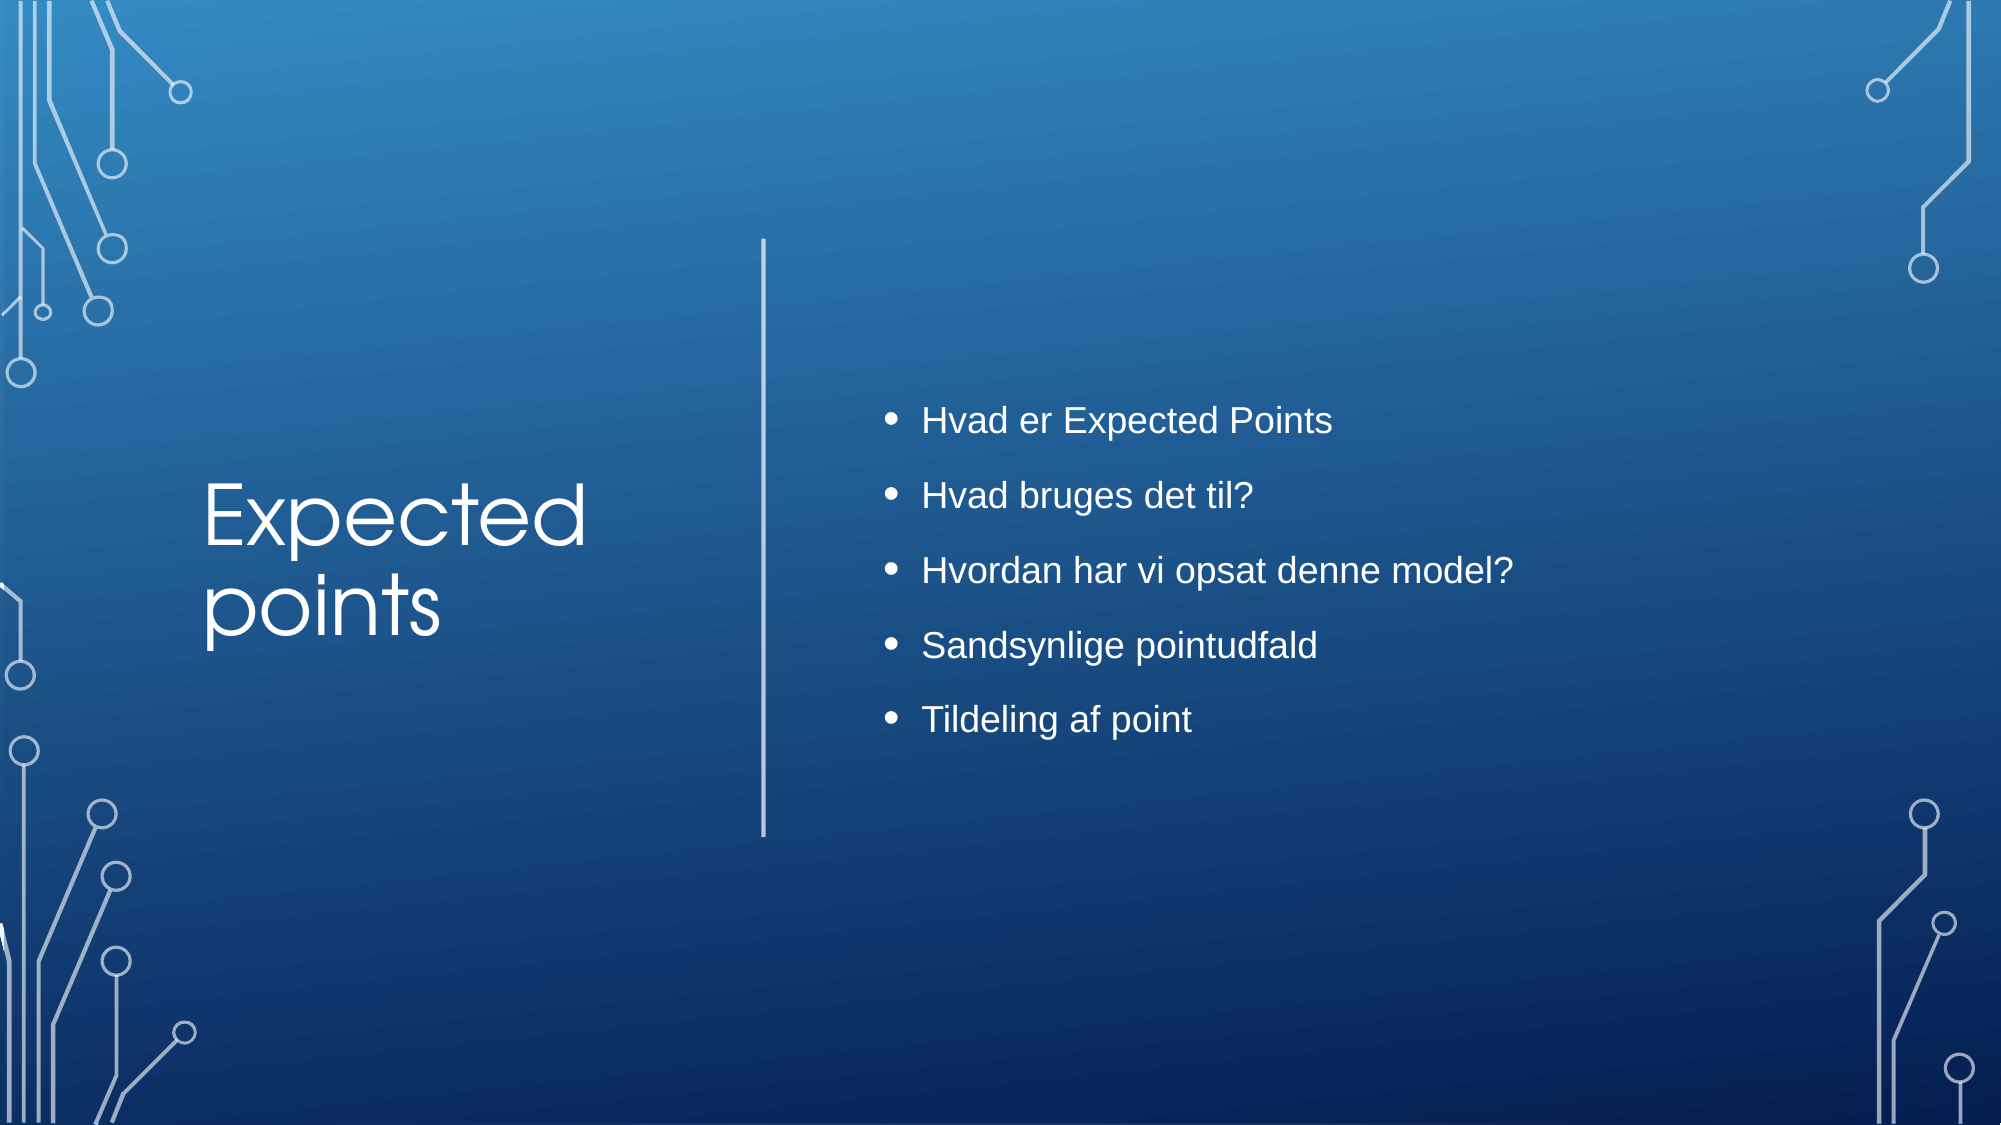

# Expected points
Hvad er Expected Points
Hvad bruges det til?
Hvordan har vi opsat denne model?
Sandsynlige pointudfald
Tildeling af point